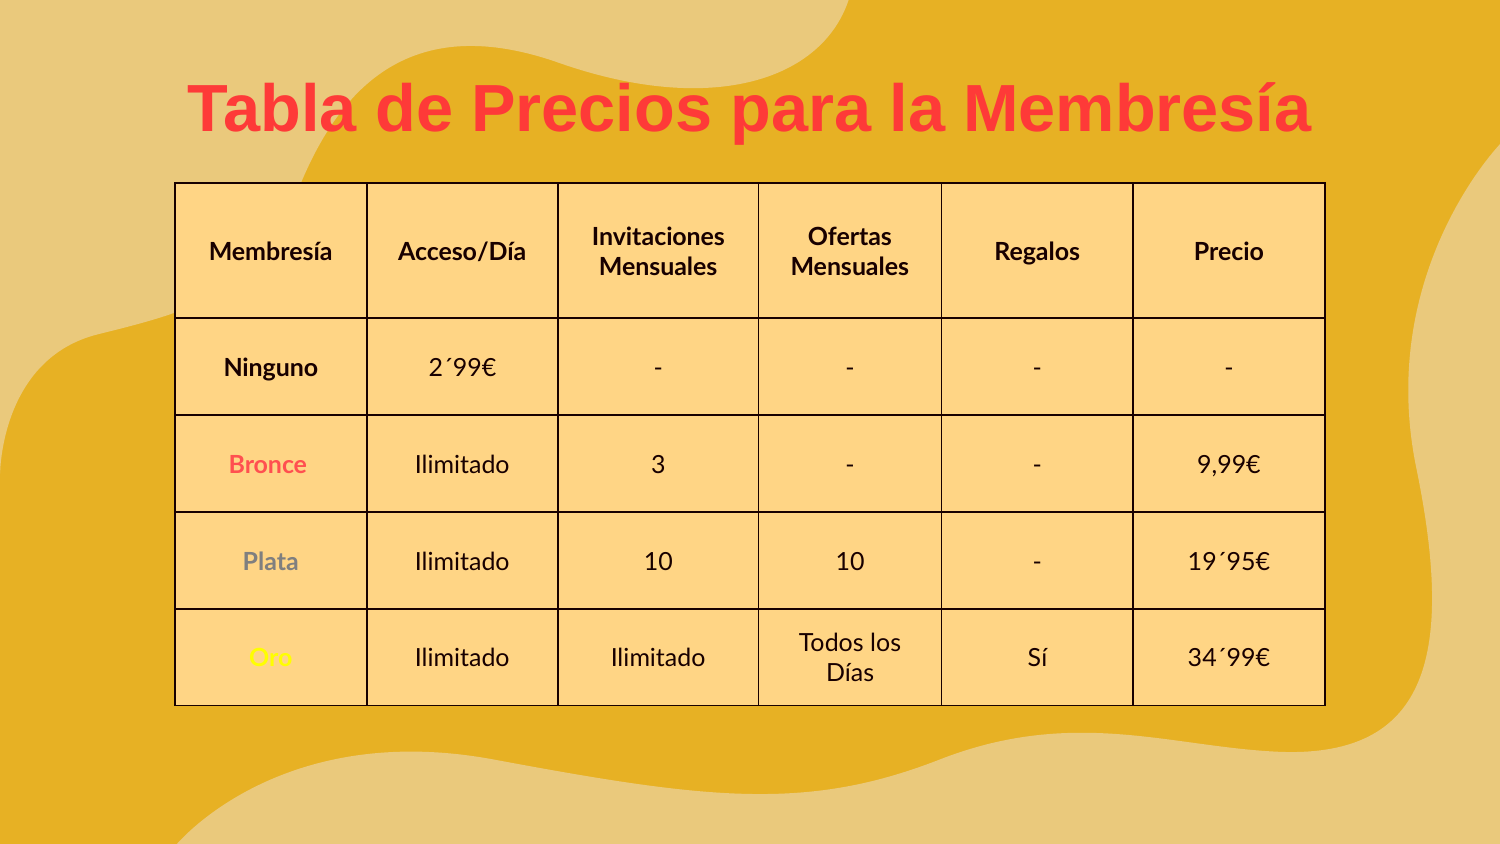

# Tabla de Precios para la Membresía
| Membresía | Acceso/Día | Invitaciones Mensuales | Ofertas Mensuales | Regalos | Precio |
| --- | --- | --- | --- | --- | --- |
| Ninguno | 2´99€ | - | - | - | - |
| Bronce | Ilimitado | 3 | - | - | 9,99€ |
| Plata | Ilimitado | 10 | 10 | - | 19´95€ |
| Oro | Ilimitado | Ilimitado | Todos los Días | Sí | 34´99€ |